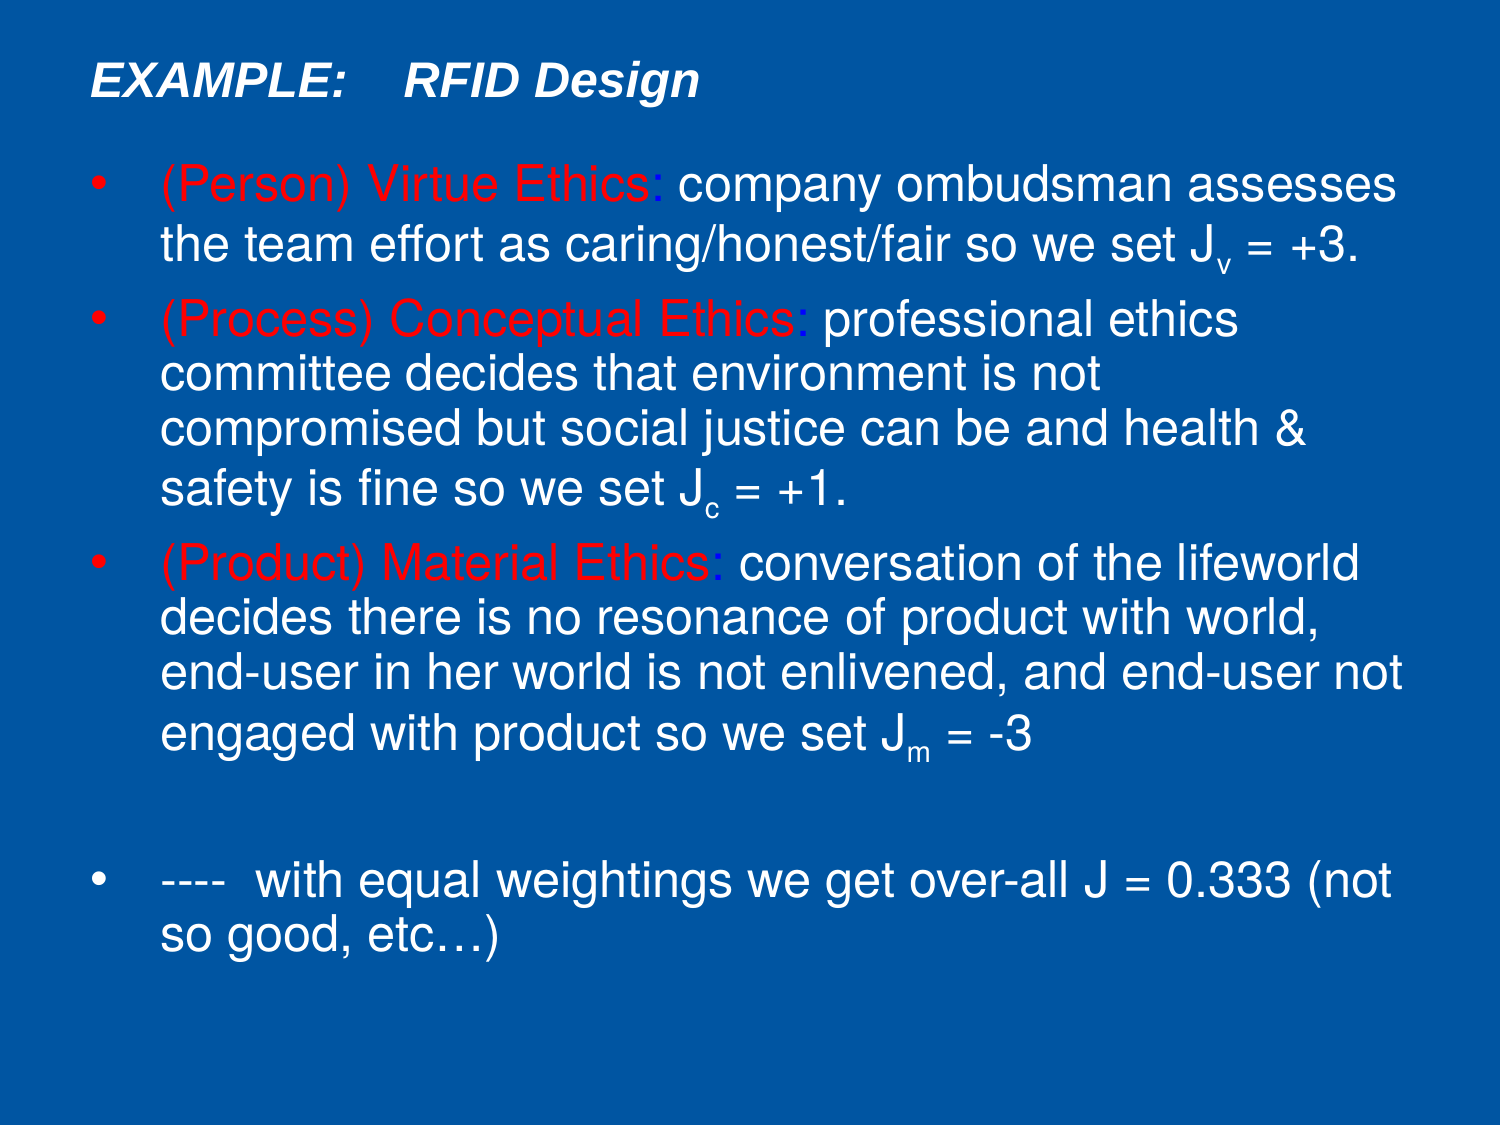

# EXAMPLE:    RFID Design
(Person) Virtue Ethics: company ombudsman assesses the team effort as caring/honest/fair so we set Jv = +3.
(Process) Conceptual Ethics: professional ethics committee decides that environment is not compromised but social justice can be and health & safety is fine so we set Jc = +1.
(Product) Material Ethics: conversation of the lifeworld decides there is no resonance of product with world, end-user in her world is not enlivened, and end-user not engaged with product so we set Jm = -3

----  with equal weightings we get over-all J = 0.333 (not so good, etc…)